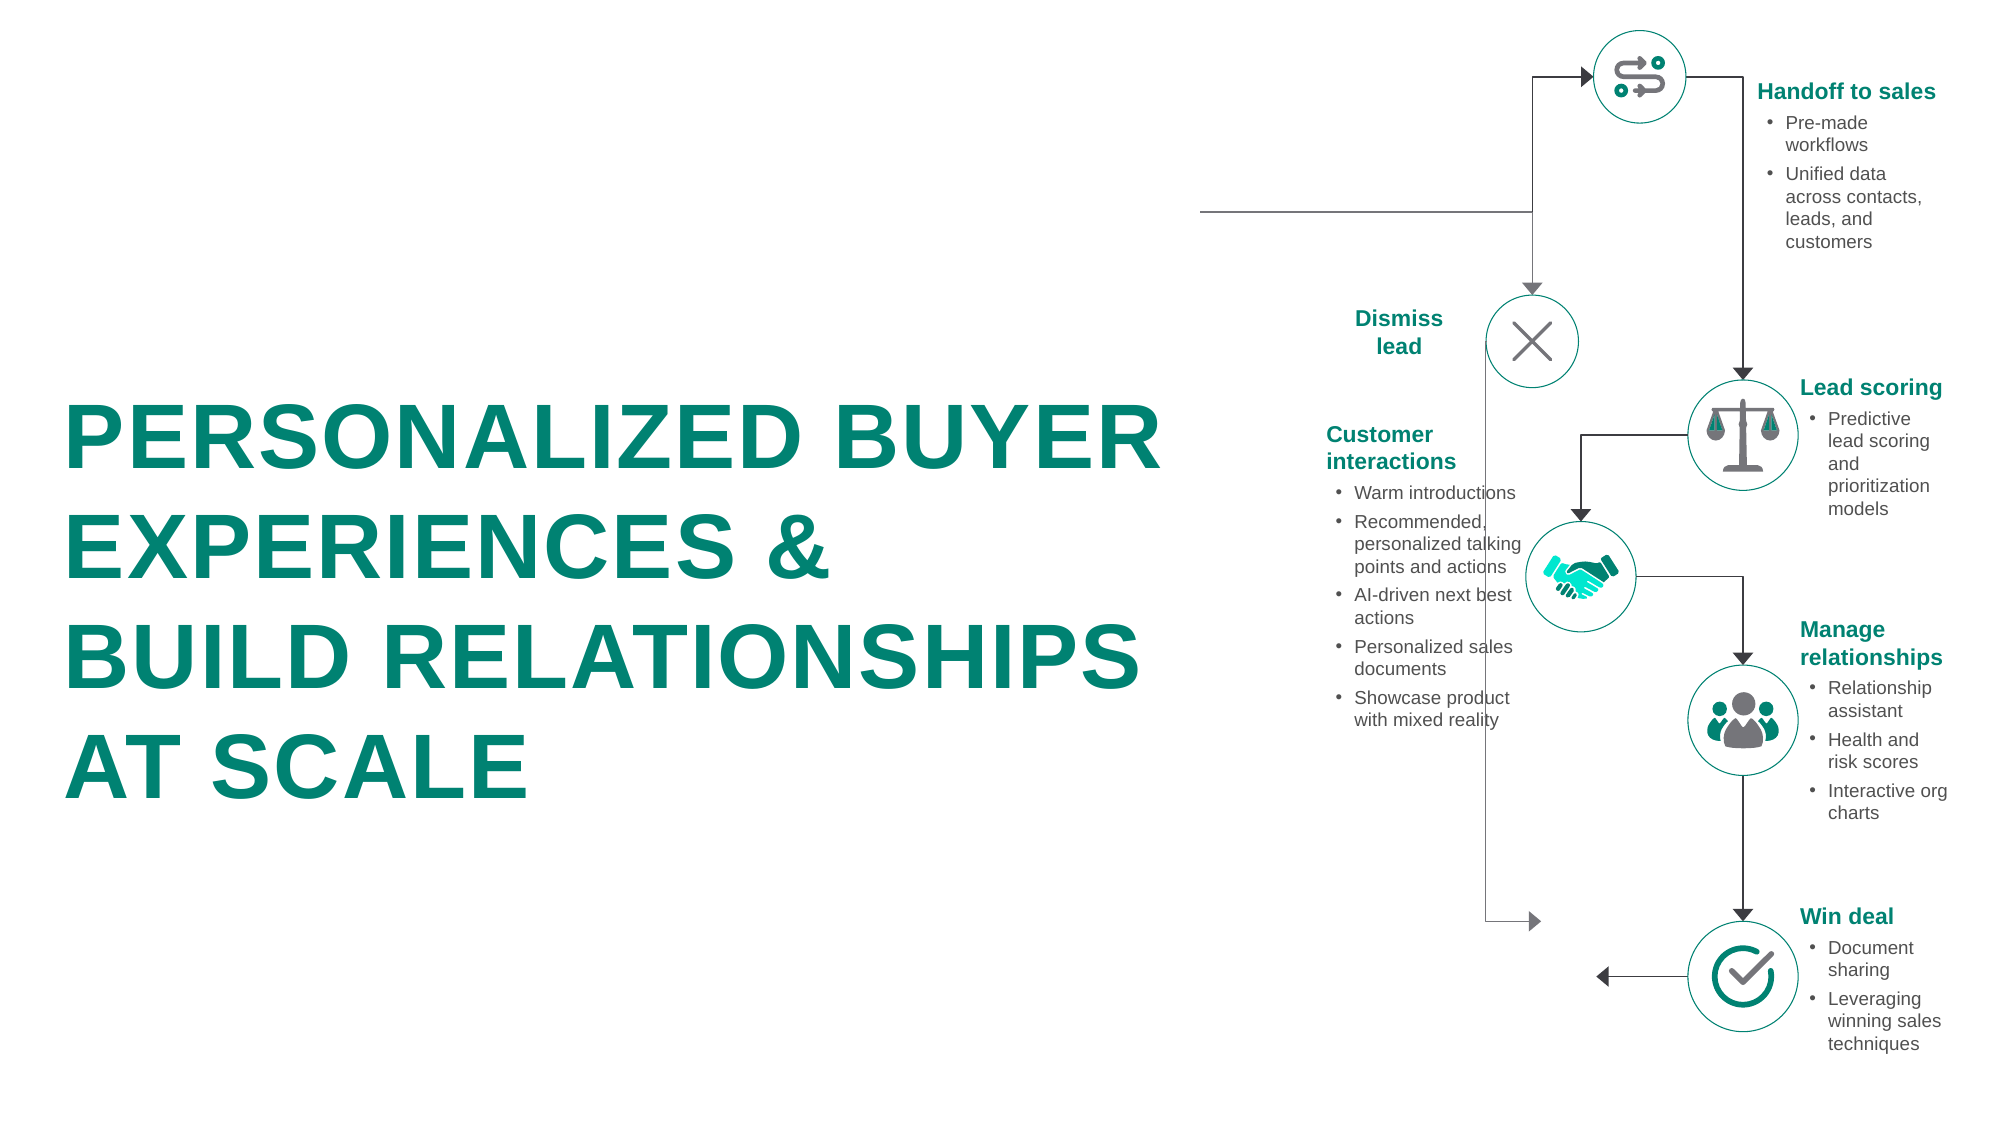

Handoff to sales
Pre-made workflows
Unified data across contacts, leads, and customers

Dismiss lead
Lead scoring
Predictive lead scoring and prioritization models
Personalized buyer experiences &
Build relationships at scale

Customer interactions
Warm introductions
Recommended, personalized talking points and actions
AI-driven next best actions
Personalized sales documents
Showcase product with mixed reality

Manage relationships
Relationship assistant
Health and risk scores
Interactive org charts

Win deal
Document sharing
Leveraging winning sales techniques